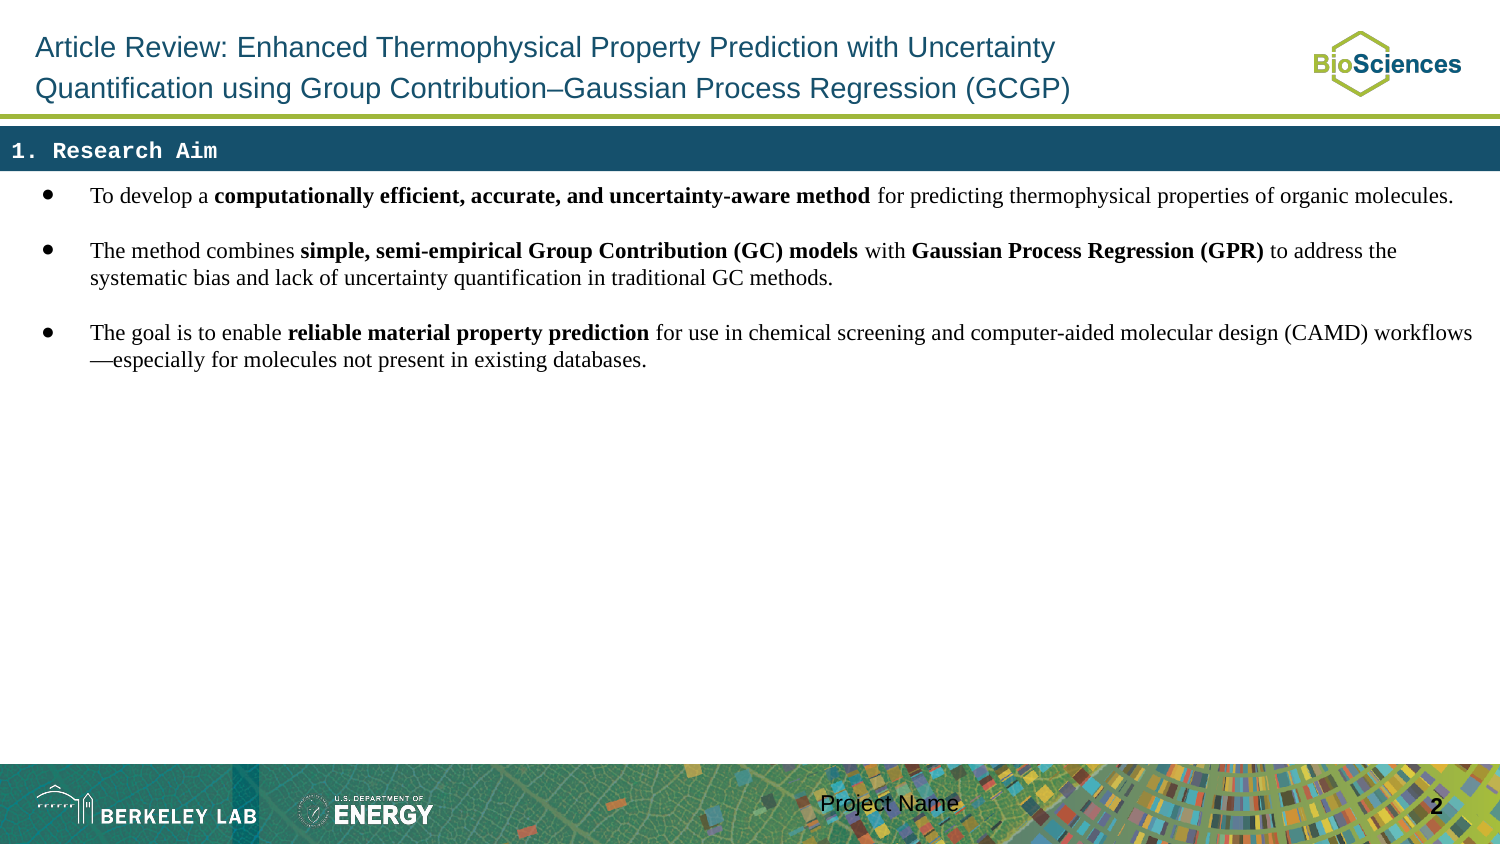

# Article Review: Enhanced Thermophysical Property Prediction with Uncertainty Quantification using Group Contribution–Gaussian Process Regression (GCGP)
1. Research Aim
To develop a computationally efficient, accurate, and uncertainty-aware method for predicting thermophysical properties of organic molecules.
The method combines simple, semi-empirical Group Contribution (GC) models with Gaussian Process Regression (GPR) to address the systematic bias and lack of uncertainty quantification in traditional GC methods.
The goal is to enable reliable material property prediction for use in chemical screening and computer-aided molecular design (CAMD) workflows—especially for molecules not present in existing databases.
Project Name
2